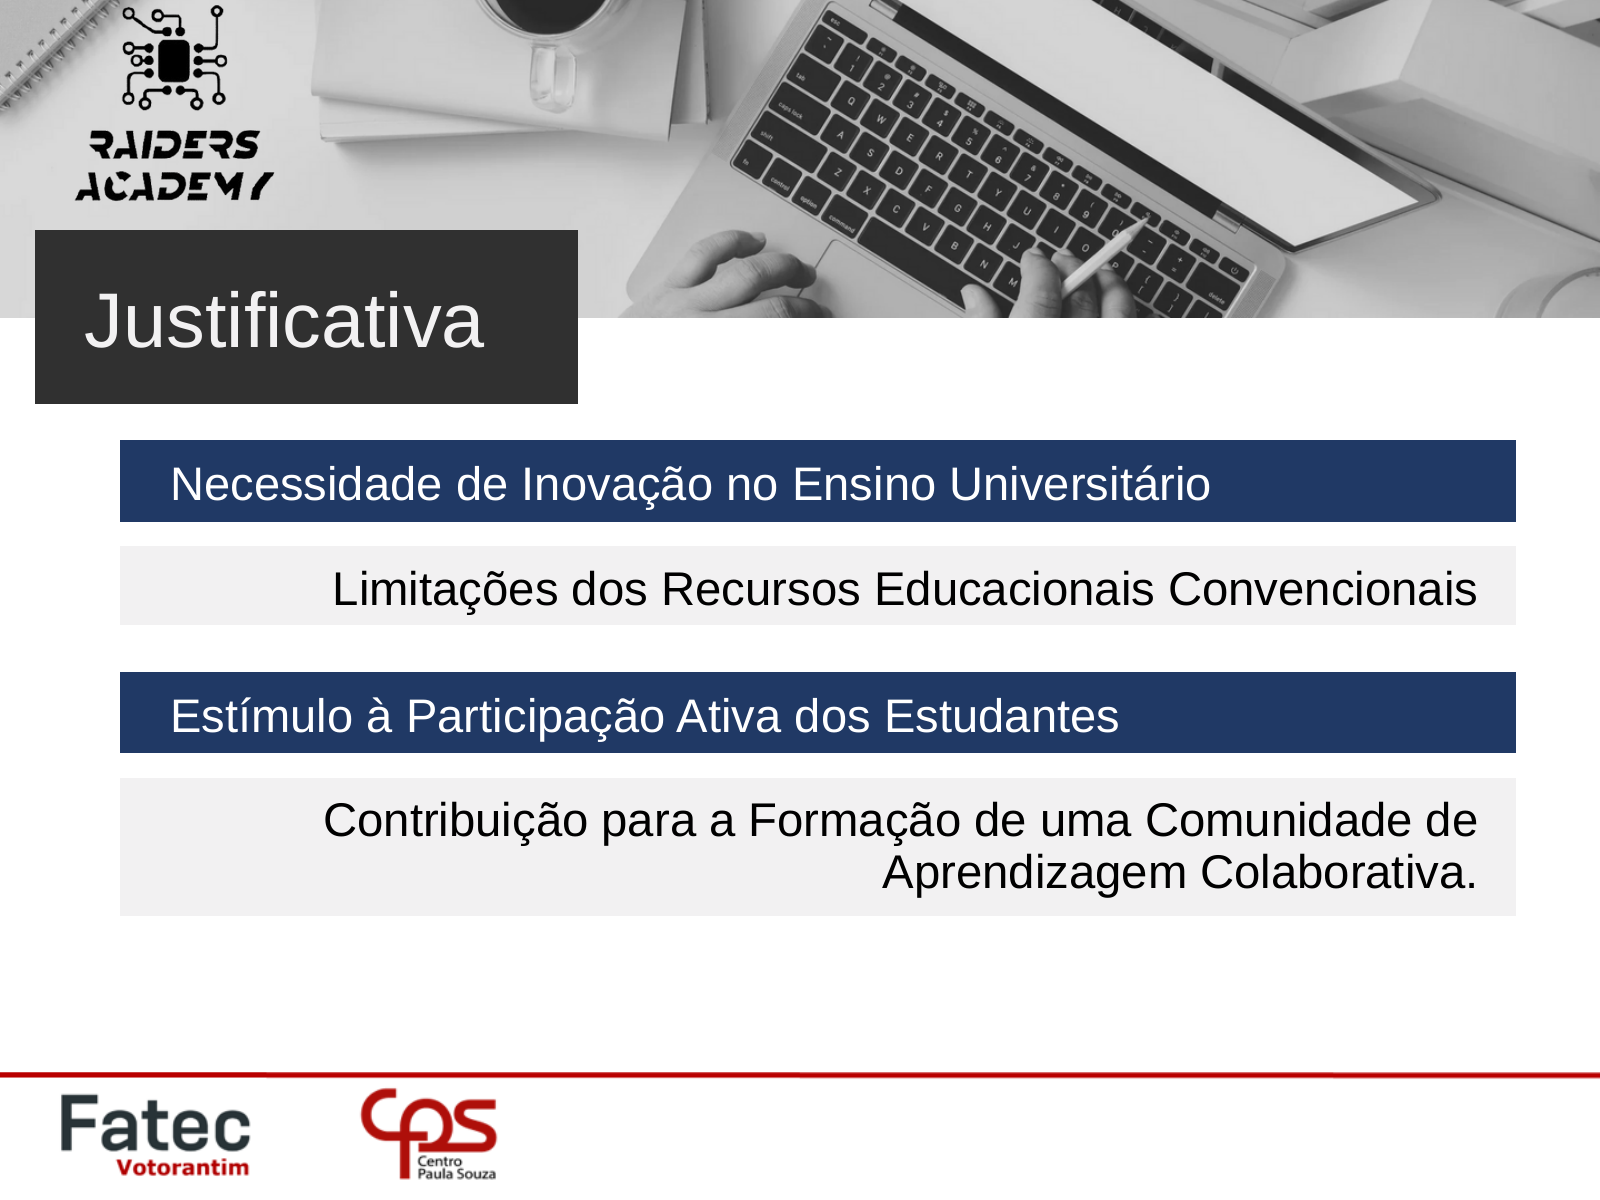

Justificativa

Necessidade de Inovação no Ensino Universitário

Limitações dos Recursos Educacionais Convencionais

Estímulo à Participação Ativa dos Estudantes

Contribuição para a Formação de uma Comunidade de Aprendizagem Colaborativa.